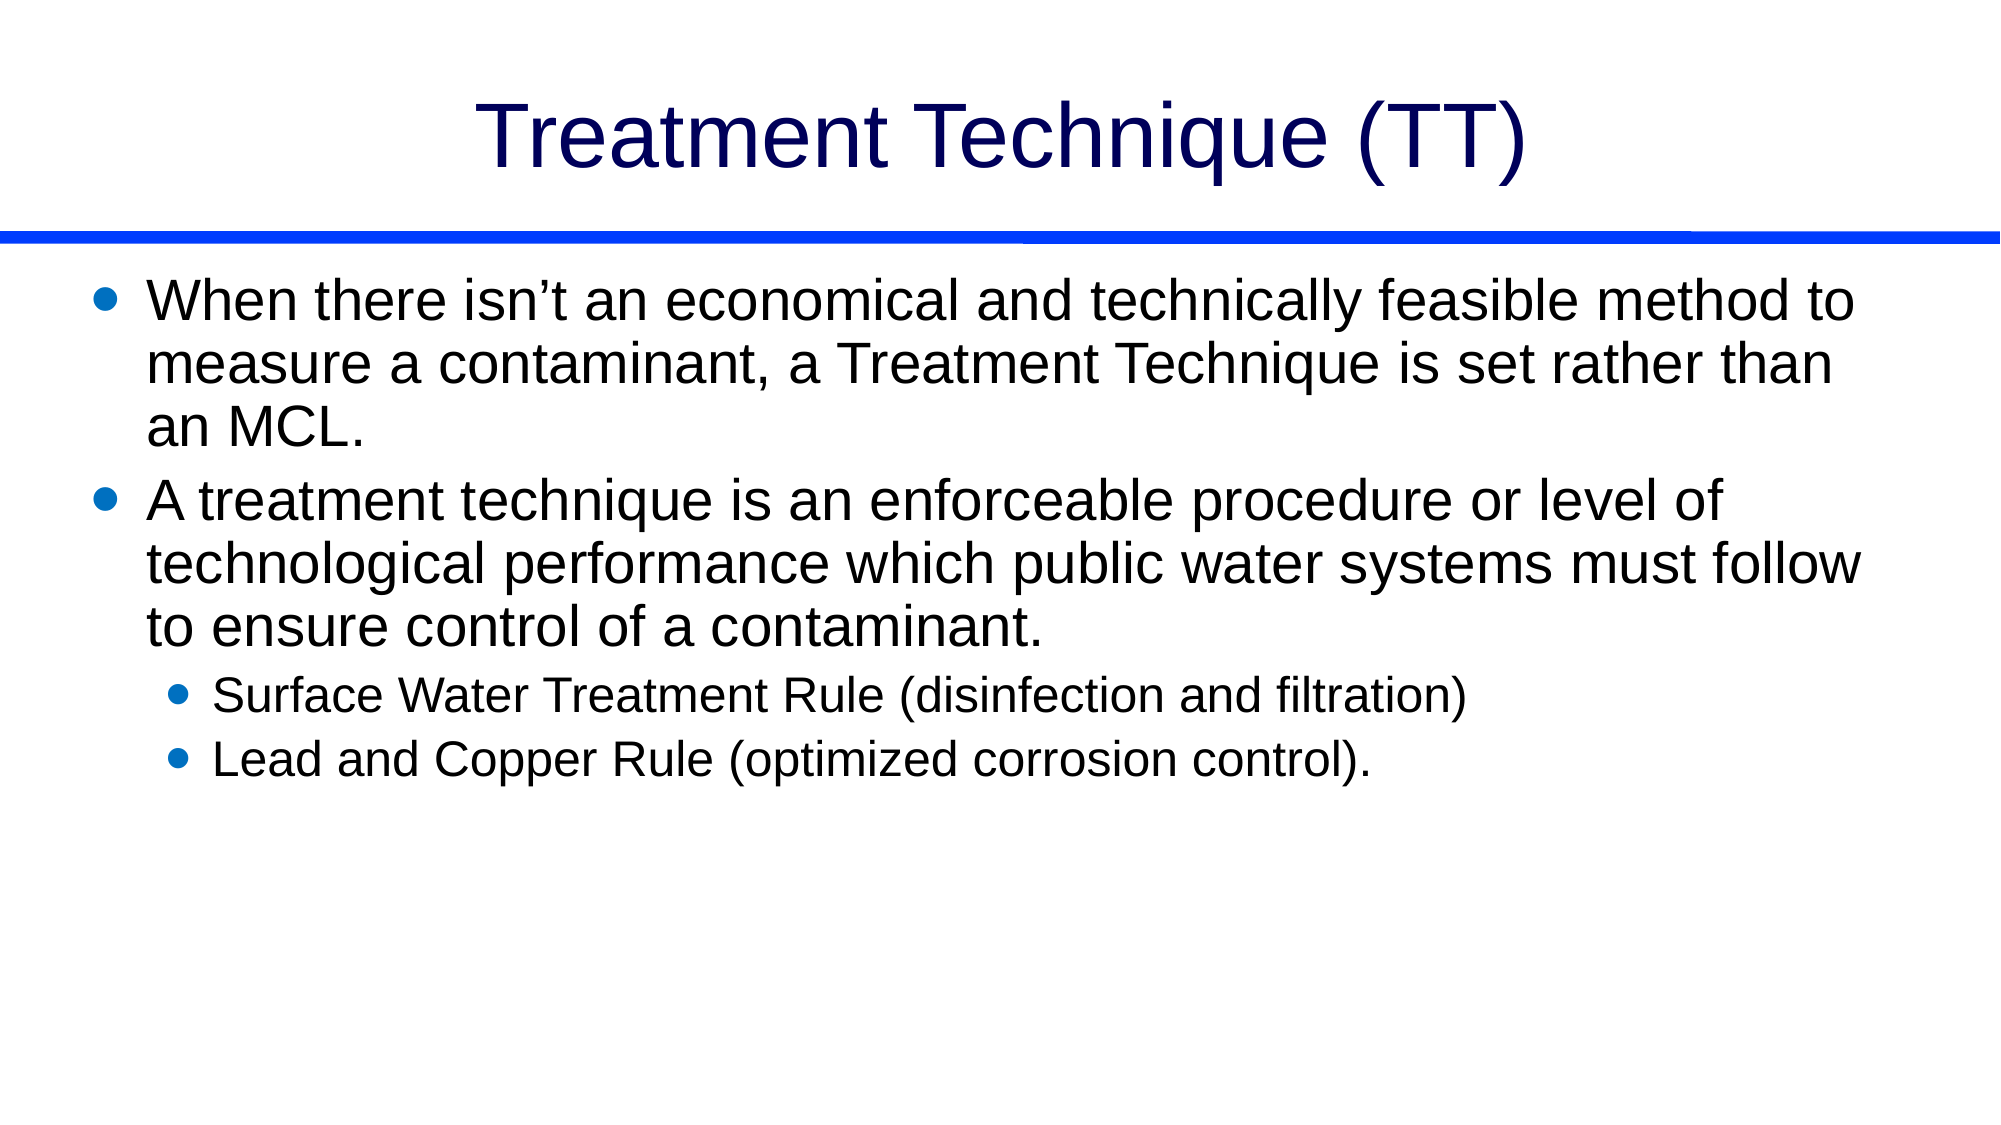

# Treatment Technique (TT)
When there isn’t an economical and technically feasible method to measure a contaminant, a Treatment Technique is set rather than an MCL.
A treatment technique is an enforceable procedure or level of technological performance which public water systems must follow to ensure control of a contaminant.
Surface Water Treatment Rule (disinfection and filtration)
Lead and Copper Rule (optimized corrosion control).